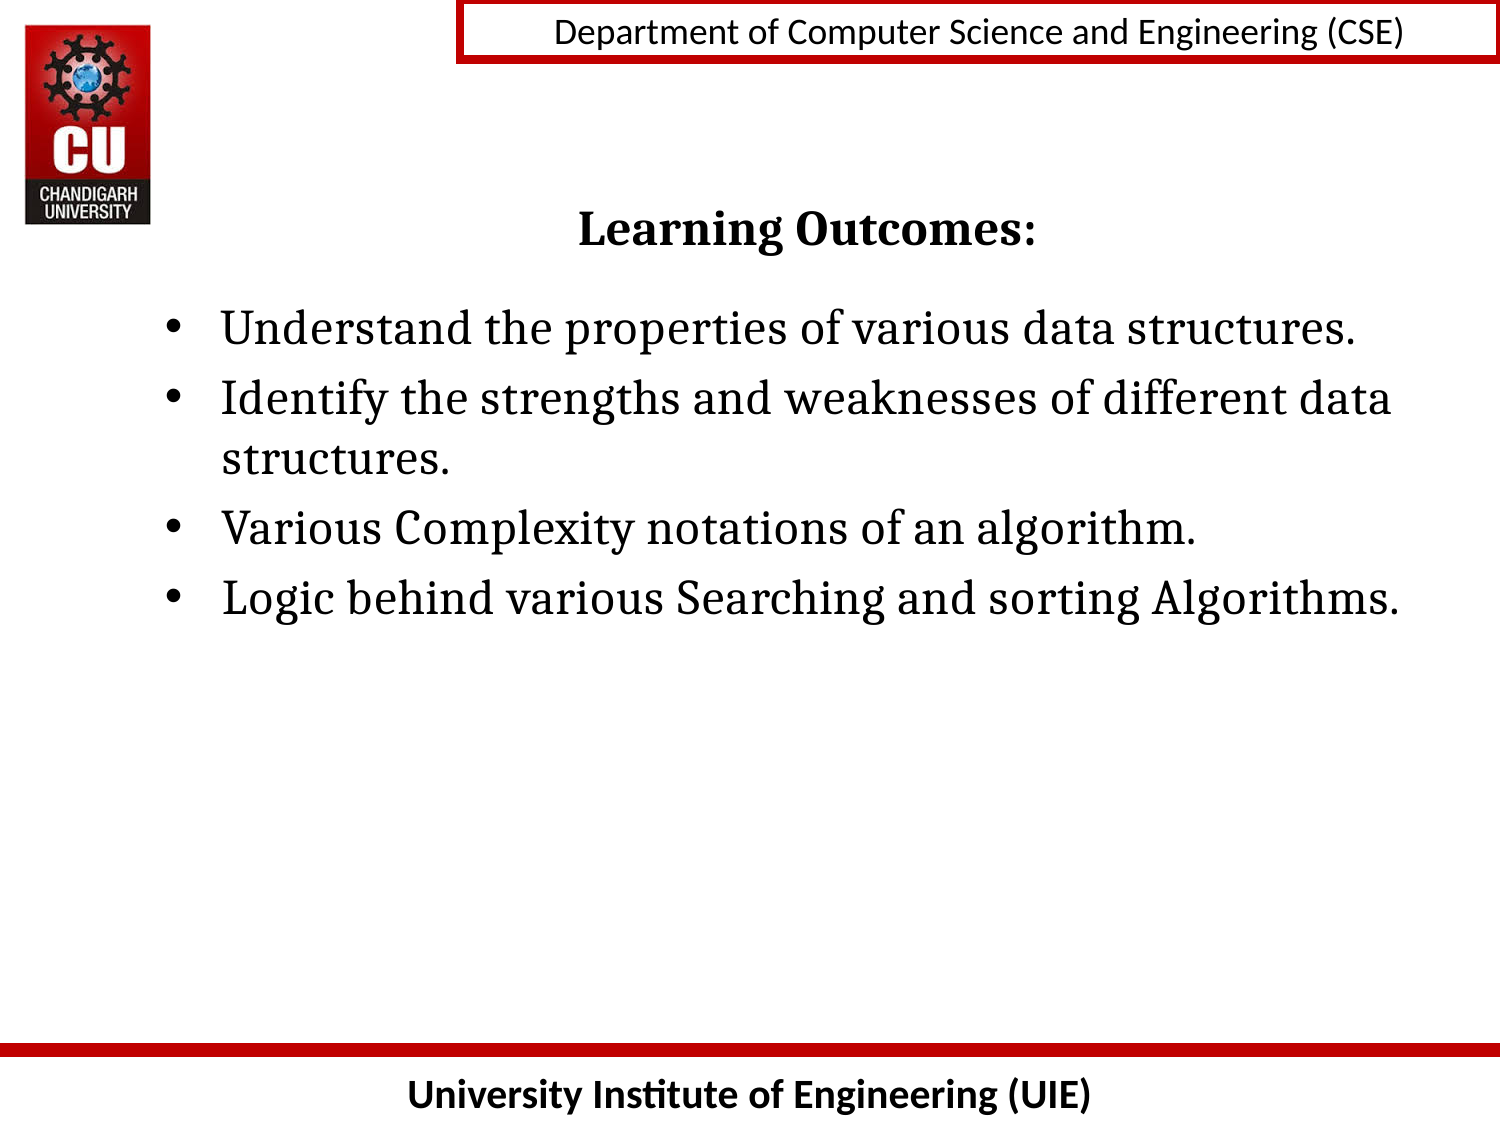

# Learning Outcomes:
Understand the properties of various data structures.
Identify the strengths and weaknesses of different data structures.
Various Complexity notations of an algorithm.
Logic behind various Searching and sorting Algorithms.